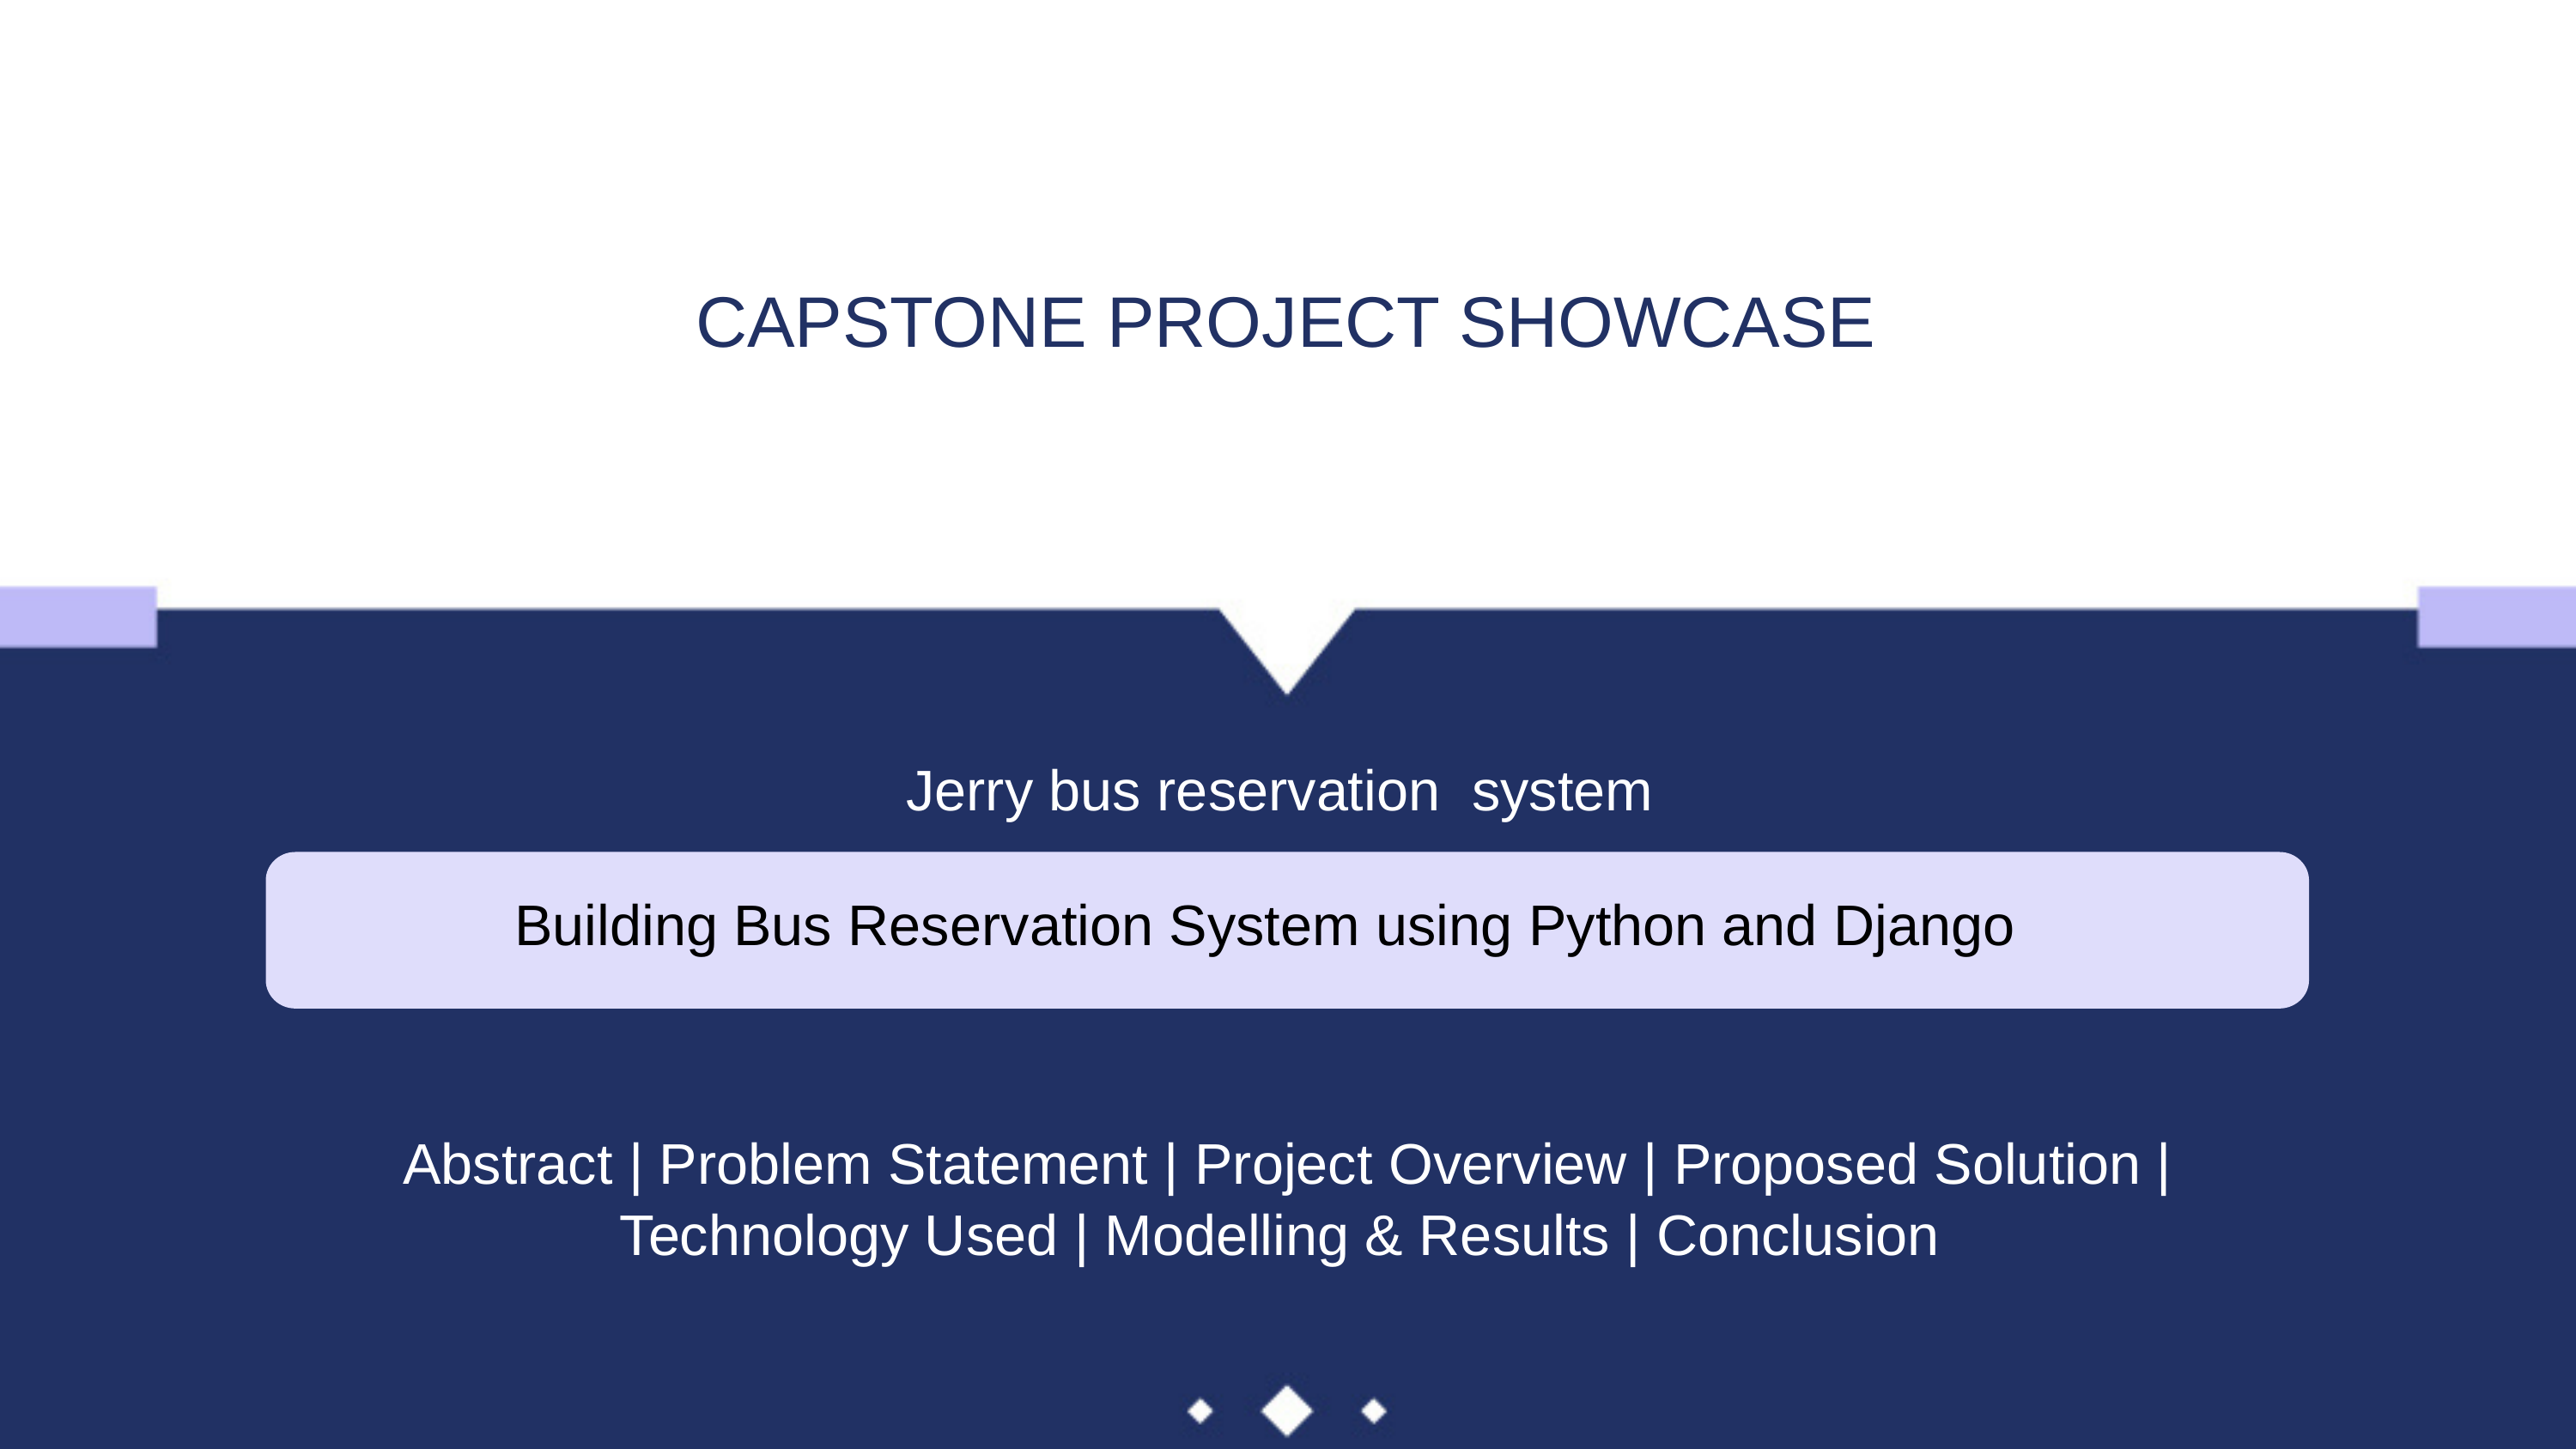

Next Gen Employability Program
CAPSTONE PROJECT SHOWCASE
Jerry bus reservation  system

Building Bus Reservation System using Python and Django
Abstract | Problem Statement | Project Overview | Proposed Solution | Technology Used | Modelling & Results | Conclusion